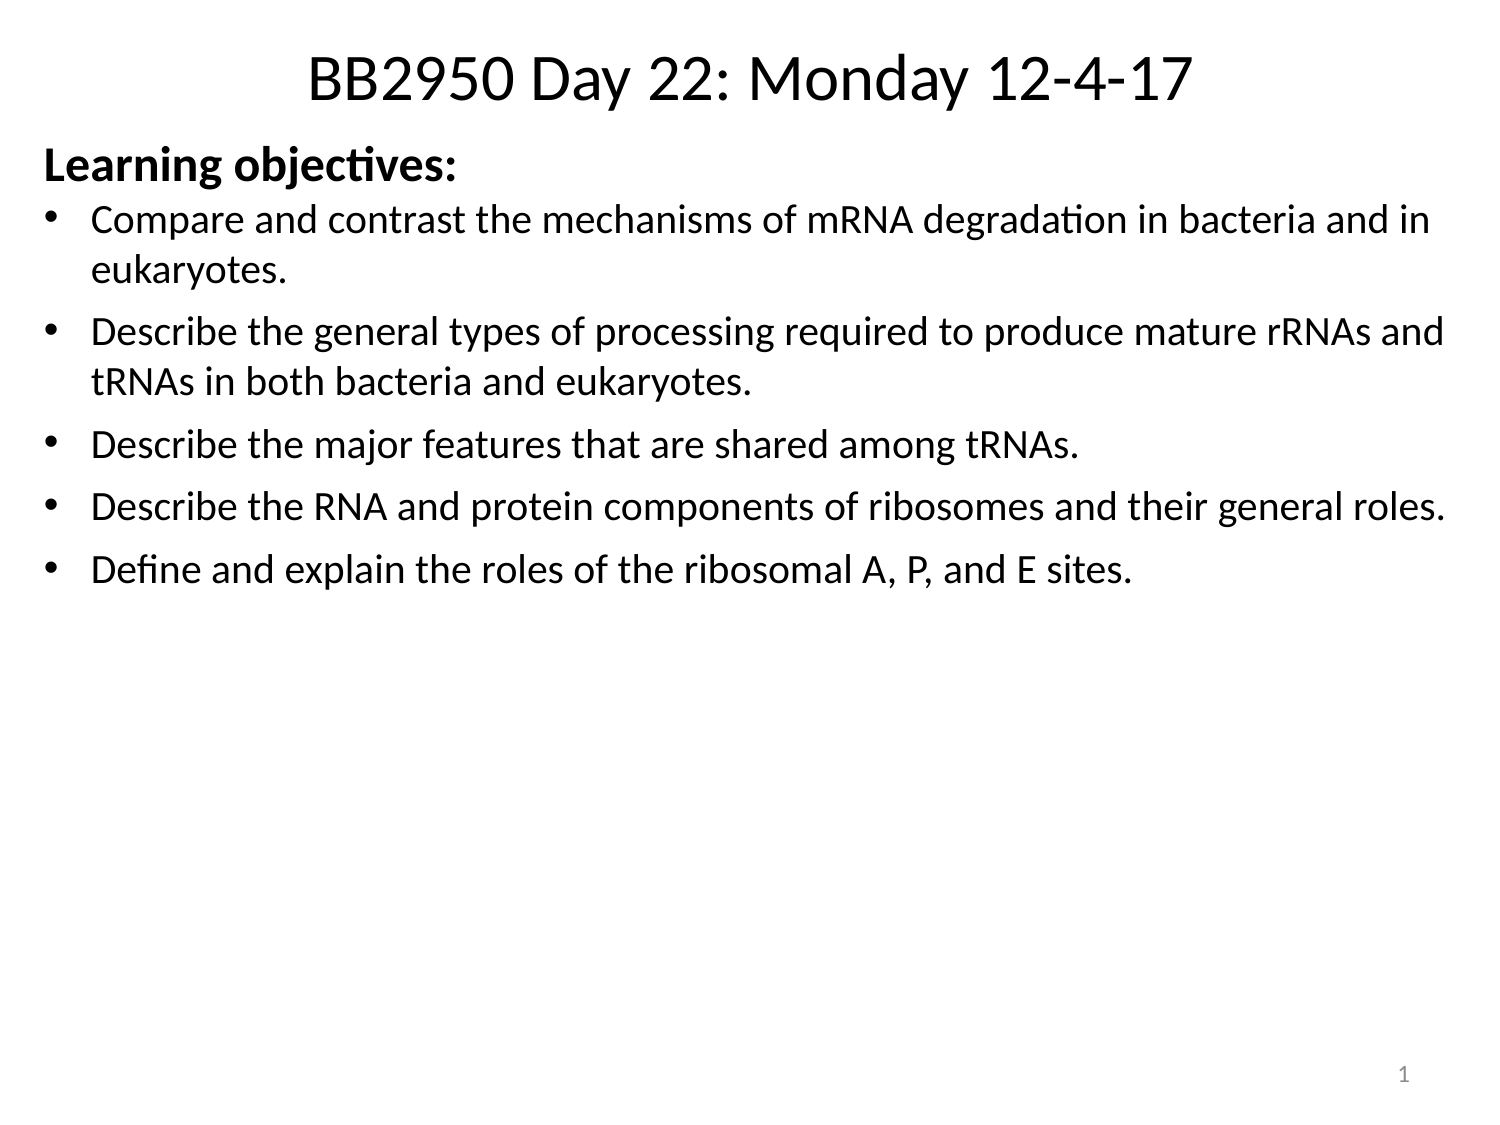

# BB2950 Day 22: Monday 12-4-17
Learning objectives:
Compare and contrast the mechanisms of mRNA degradation in bacteria and in eukaryotes.
Describe the general types of processing required to produce mature rRNAs and tRNAs in both bacteria and eukaryotes.
Describe the major features that are shared among tRNAs.
Describe the RNA and protein components of ribosomes and their general roles.
Define and explain the roles of the ribosomal A, P, and E sites.
1